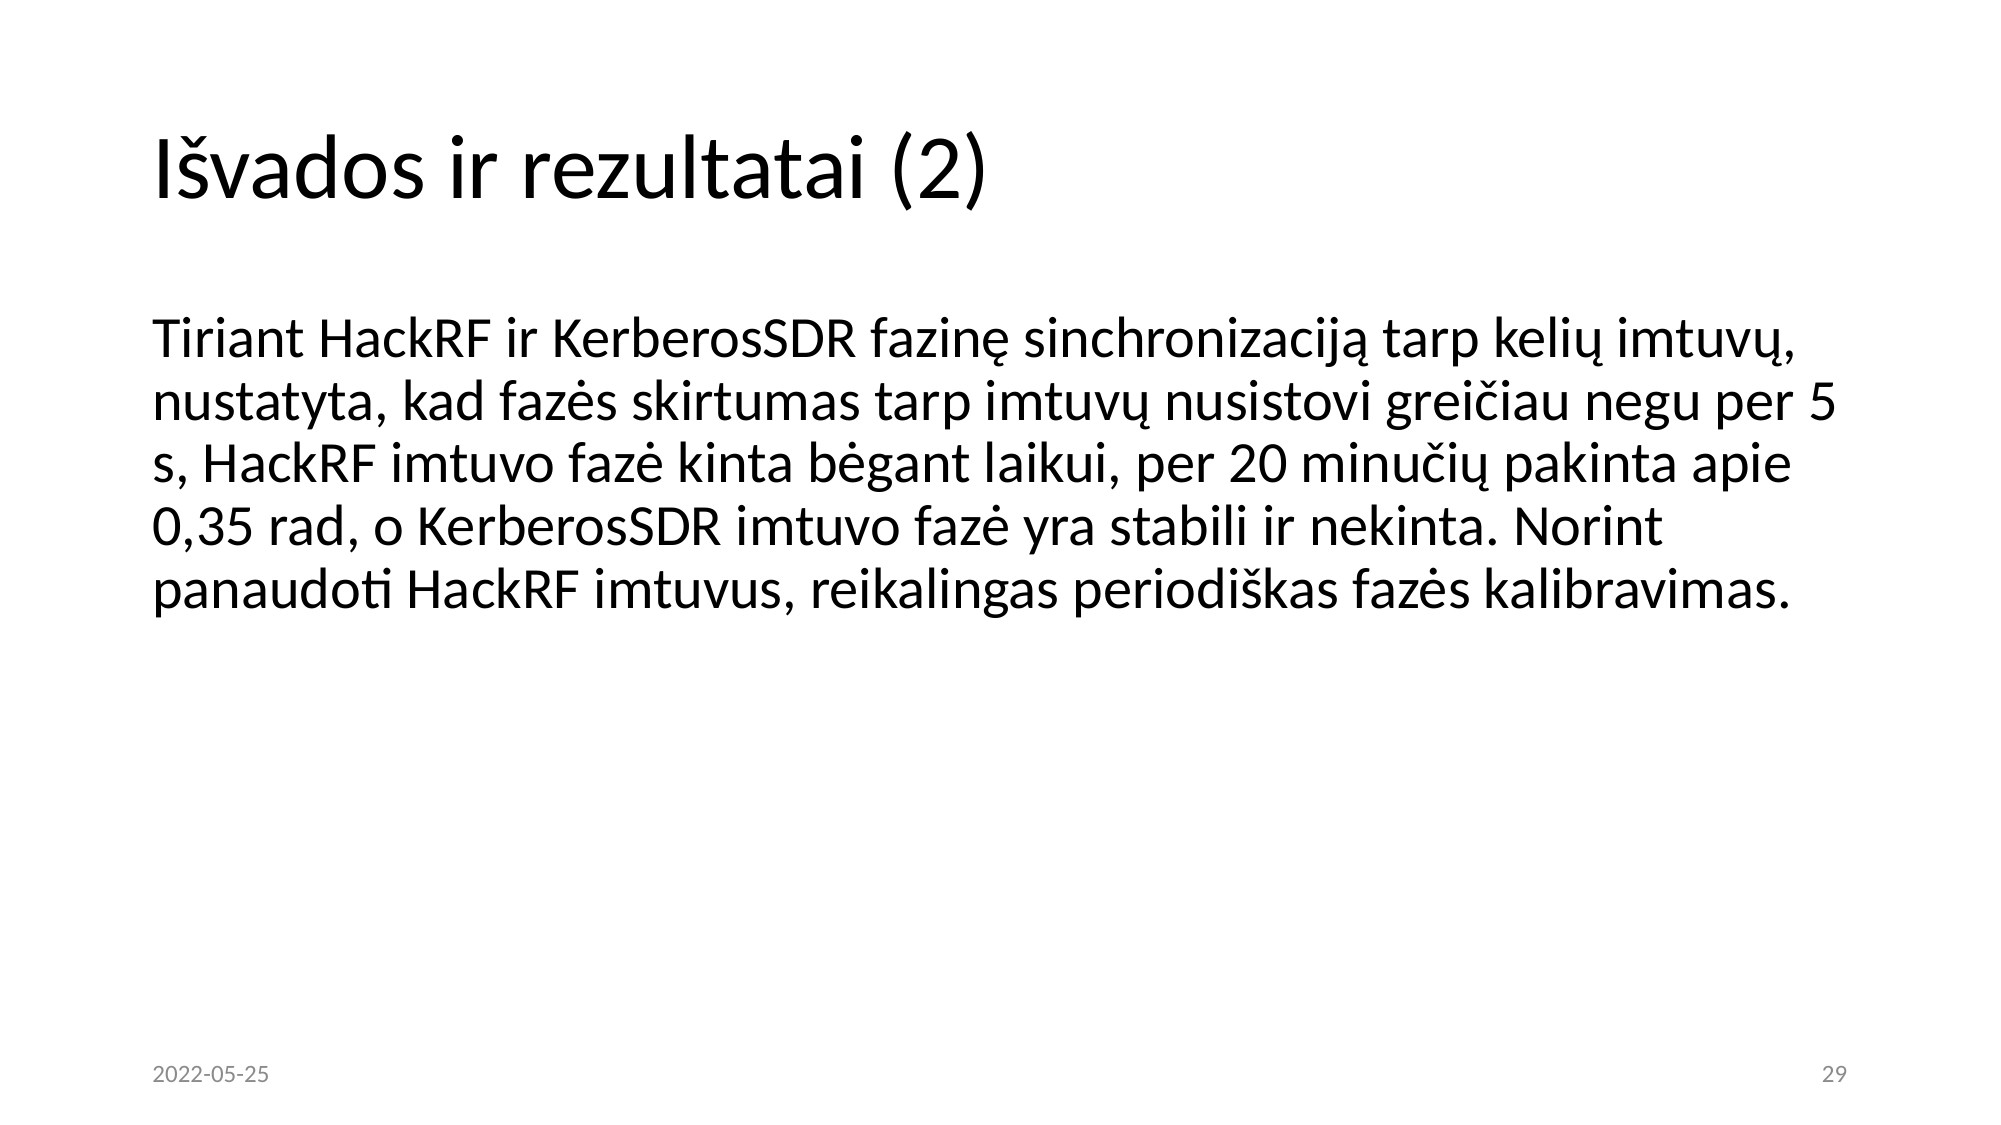

# Išvados ir rezultatai (2)
Tiriant HackRF ir KerberosSDR fazinę sinchronizaciją tarp kelių imtuvų, nustatyta, kad fazės skirtumas tarp imtuvų nusistovi greičiau negu per 5 s, HackRF imtuvo fazė kinta bėgant laikui, per 20 minučių pakinta apie 0,35 rad, o KerberosSDR imtuvo fazė yra stabili ir nekinta. Norint panaudoti HackRF imtuvus, reikalingas periodiškas fazės kalibravimas.
2022-05-25
29